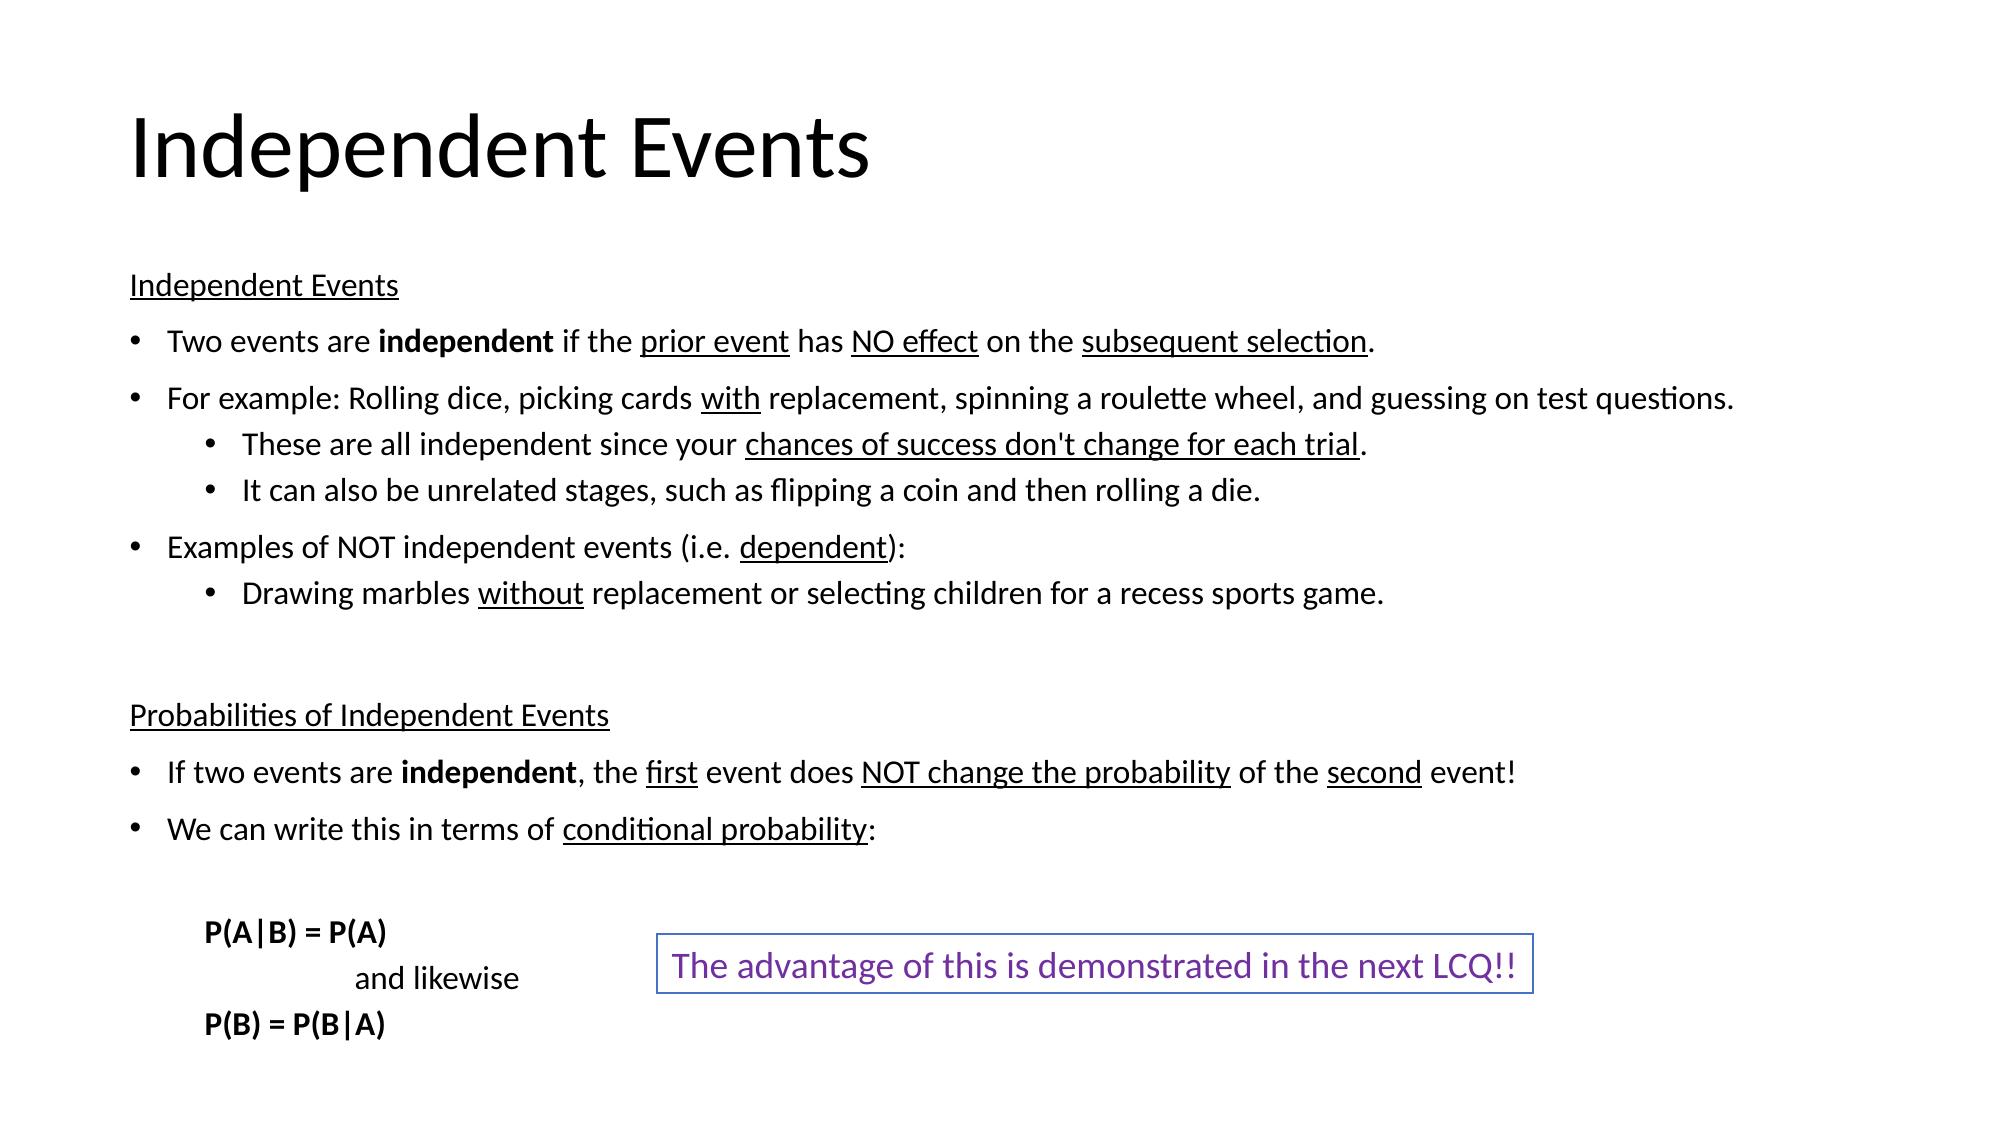

# Independent Events
Independent Events
Two events are independent if the prior event has NO effect on the subsequent selection.
For example: Rolling dice, picking cards with replacement, spinning a roulette wheel, and guessing on test questions.
These are all independent since your chances of success don't change for each trial.
It can also be unrelated stages, such as flipping a coin and then rolling a die.
Examples of NOT independent events (i.e. dependent):
Drawing marbles without replacement or selecting children for a recess sports game.

Probabilities of Independent Events
If two events are independent, the first event does NOT change the probability of the second event!
We can write this in terms of conditional probability:

P(A|B) = P(A)
	and likewise
P(B) = P(B|A)

The advantage of this is demonstrated in the next LCQ!!